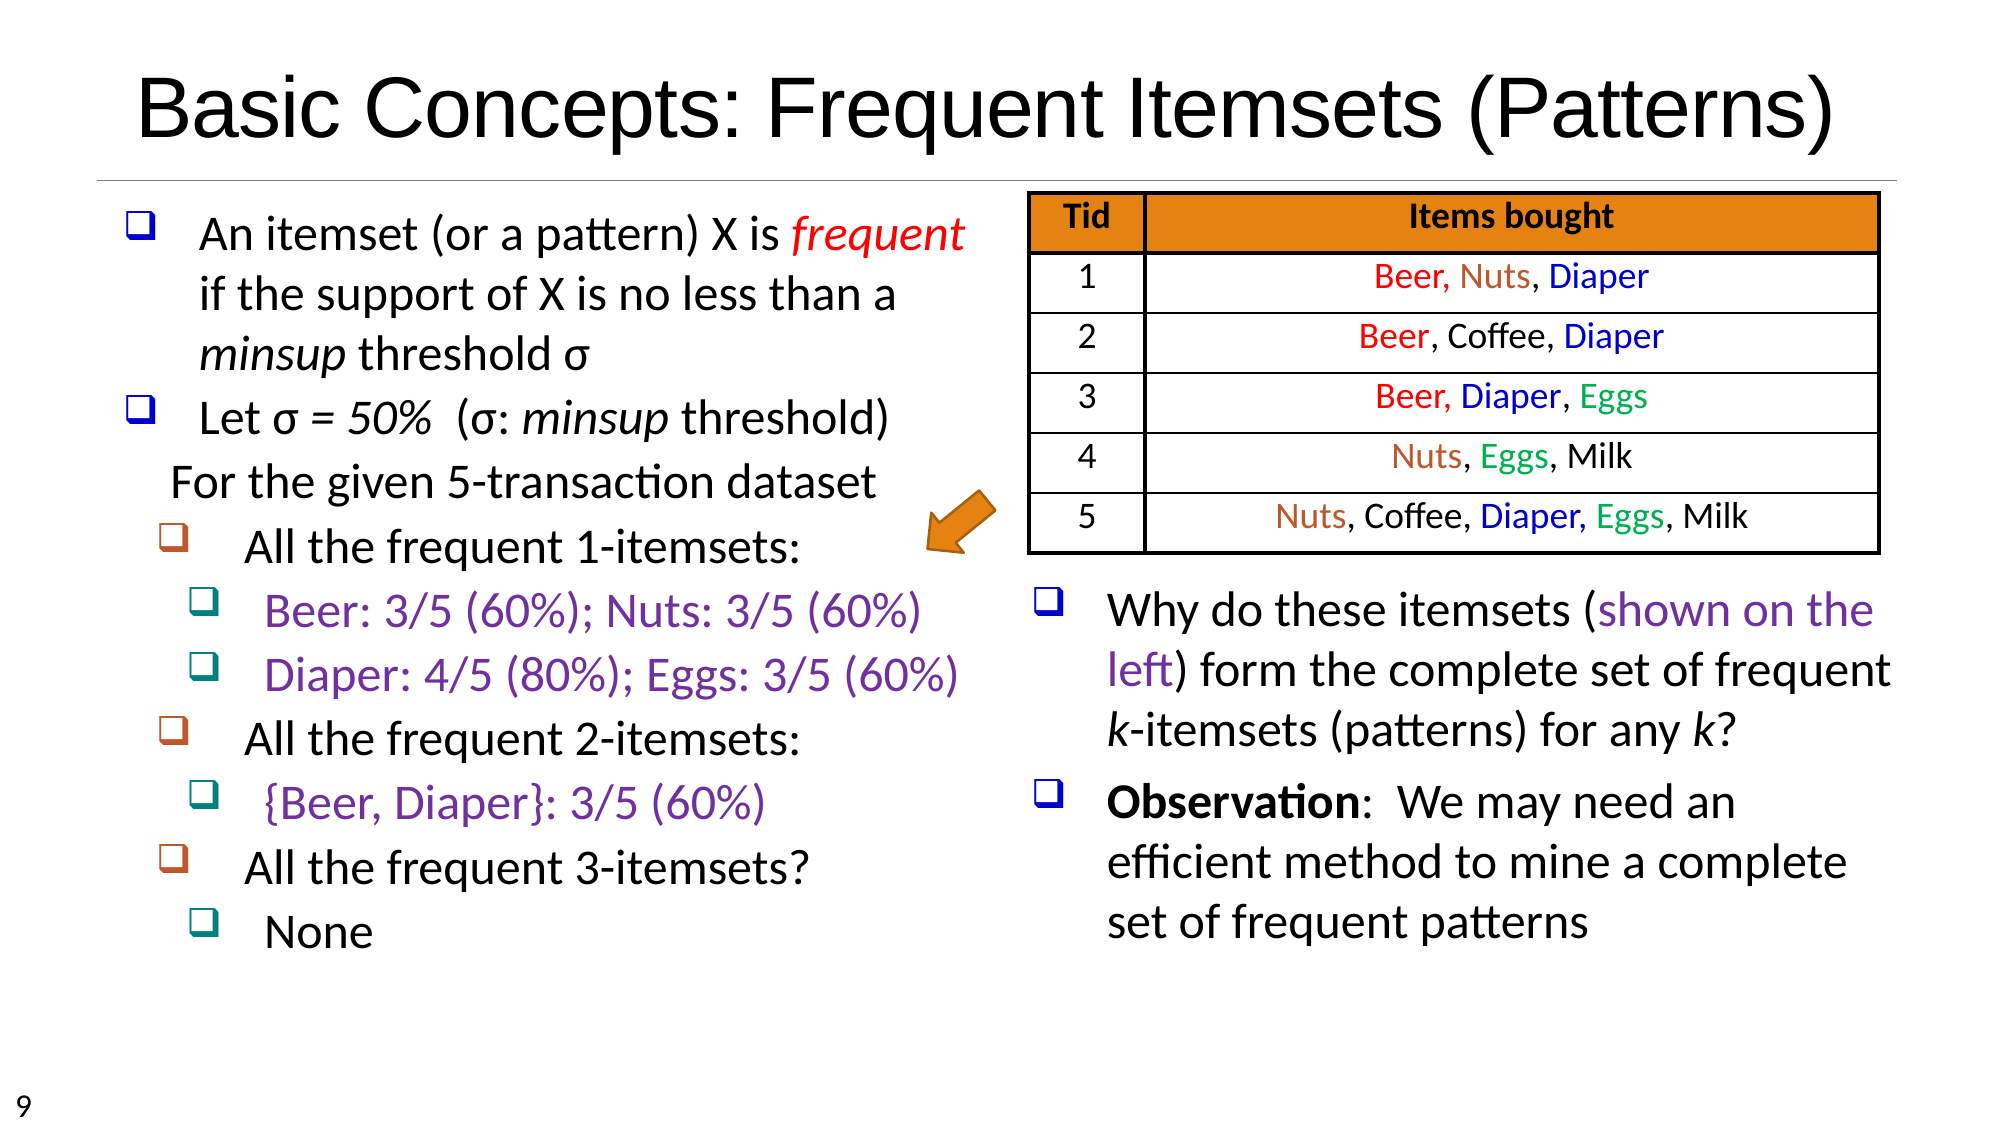

# Basic Concepts: Frequent Itemsets (Patterns)
An itemset (or a pattern) X is frequent if the support of X is no less than a minsup threshold σ
Let σ = 50%  (σ: minsup threshold)
For the given 5-transaction dataset
All the frequent 1-itemsets:
Beer: 3/5 (60%); Nuts: 3/5 (60%)
Diaper: 4/5 (80%); Eggs: 3/5 (60%)
All the frequent 2-itemsets:
{Beer, Diaper}: 3/5 (60%)
All the frequent 3-itemsets?
None

| Tid | Items bought |
| --- | --- |
| 1 | Beer, Nuts, Diaper |
| 2 | Beer, Coffee, Diaper |
| 3 | Beer, Diaper, Eggs |
| 4 | Nuts, Eggs, Milk |
| 5 | Nuts, Coffee, Diaper, Eggs, Milk |

Why do these itemsets (shown on the left) form the complete set of frequent k-itemsets (patterns) for any k?
Observation:  We may need an efficient method to mine a complete set of frequent patterns